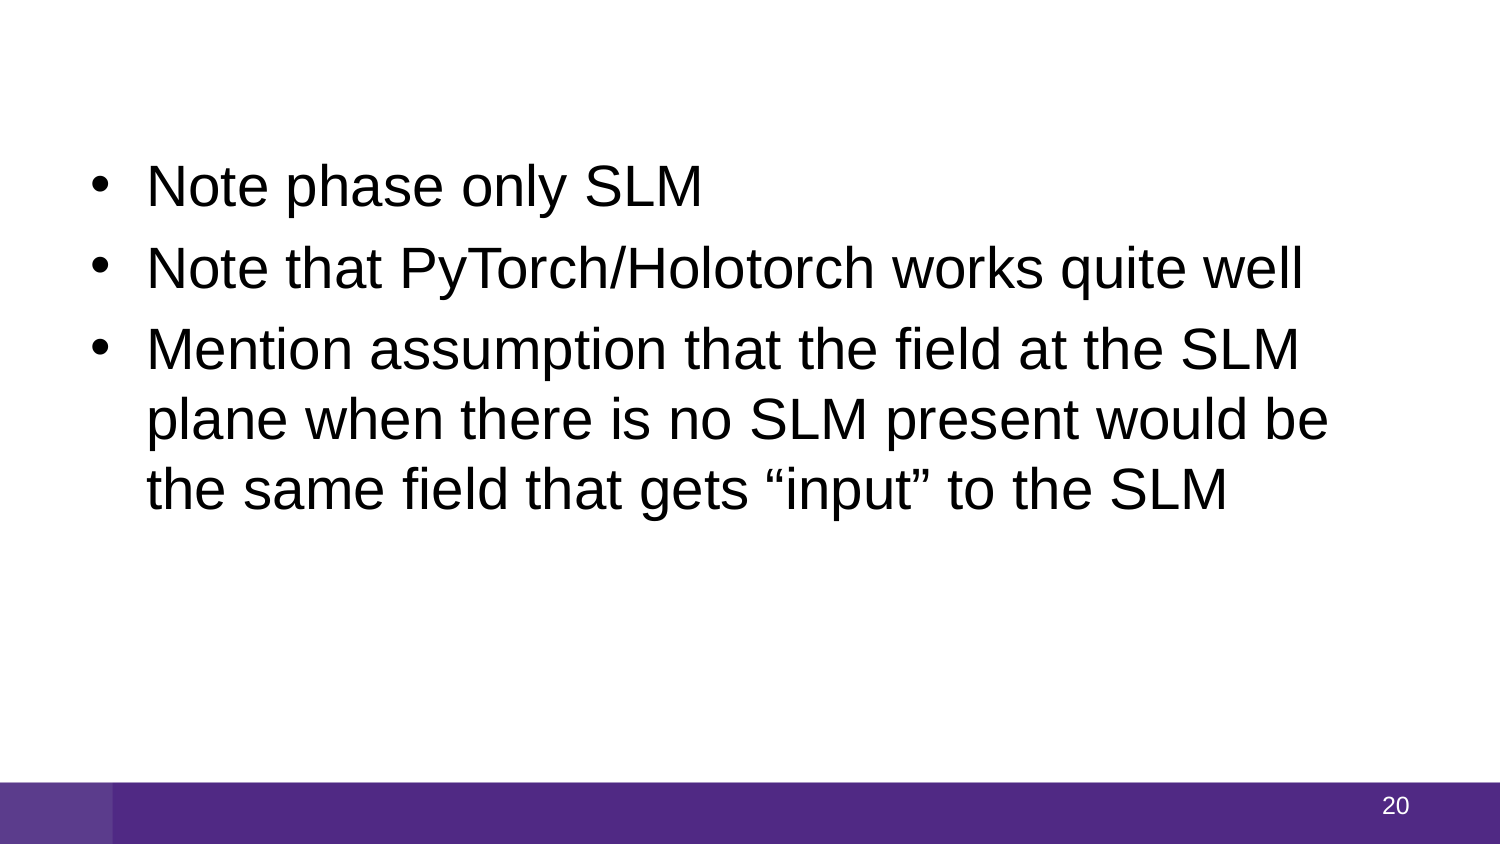

#
Note phase only SLM
Note that PyTorch/Holotorch works quite well
Mention assumption that the field at the SLM plane when there is no SLM present would be the same field that gets “input” to the SLM
20